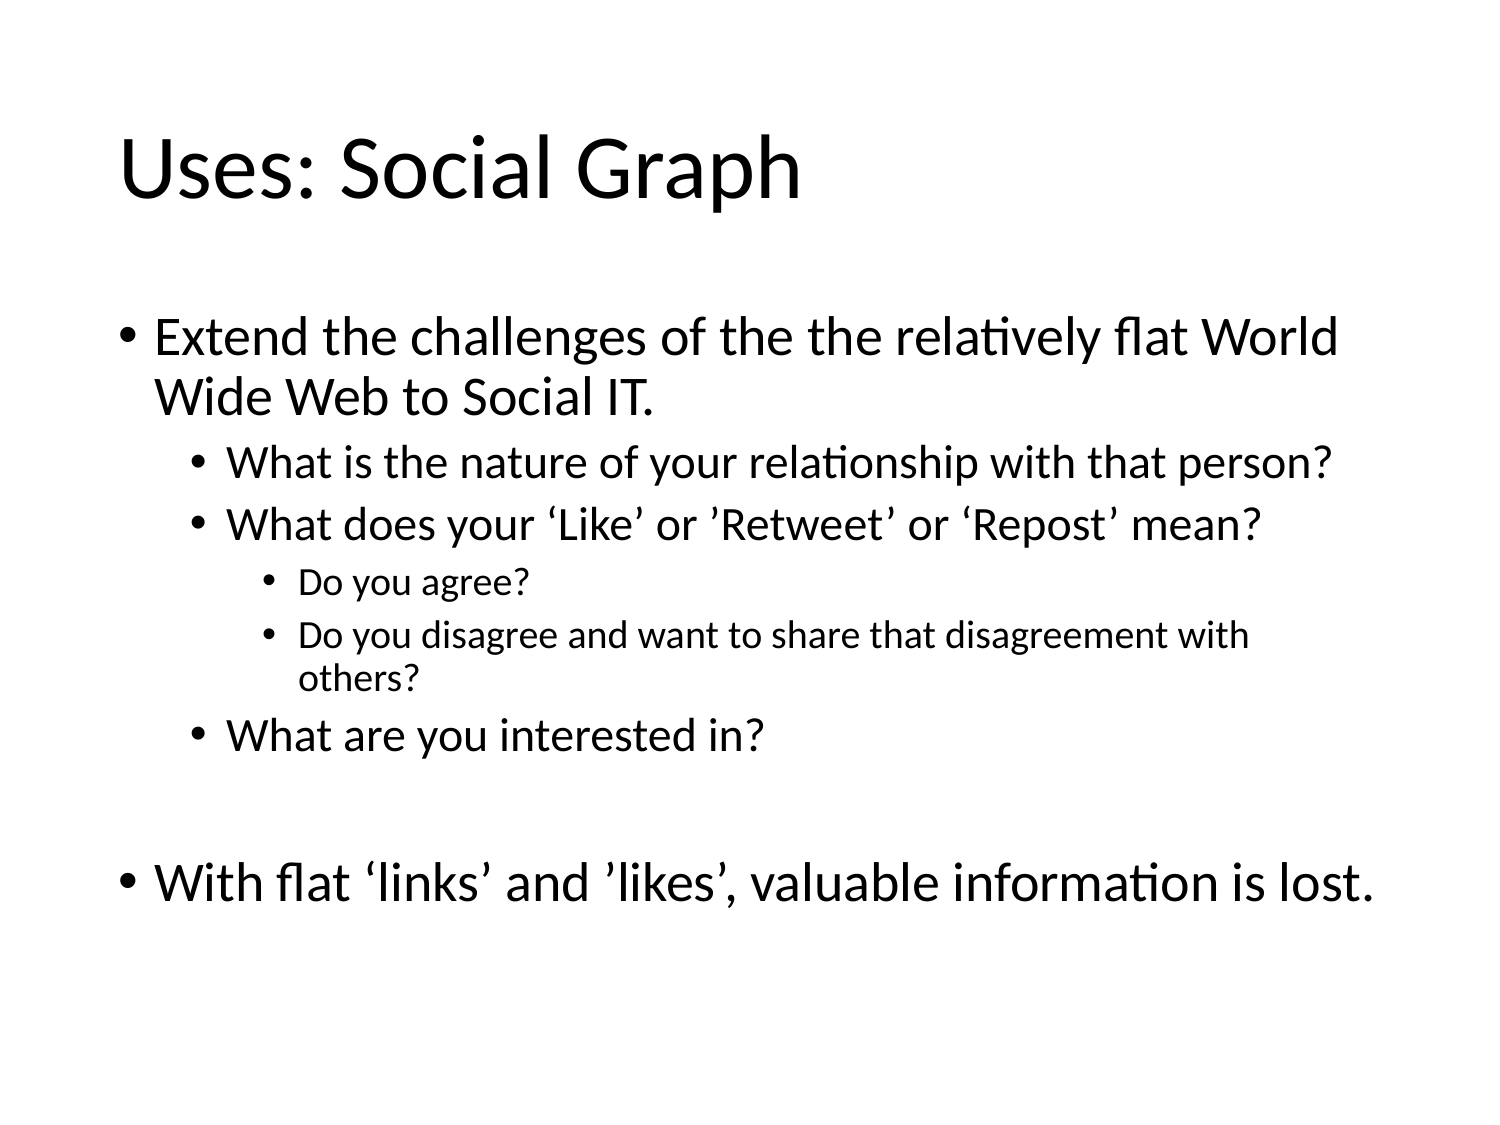

# Uses: Social Graph
Extend the challenges of the the relatively flat World Wide Web to Social IT.
What is the nature of your relationship with that person?
What does your ‘Like’ or ’Retweet’ or ‘Repost’ mean?
Do you agree?
Do you disagree and want to share that disagreement with others?
What are you interested in?

With flat ‘links’ and ’likes’, valuable information is lost.